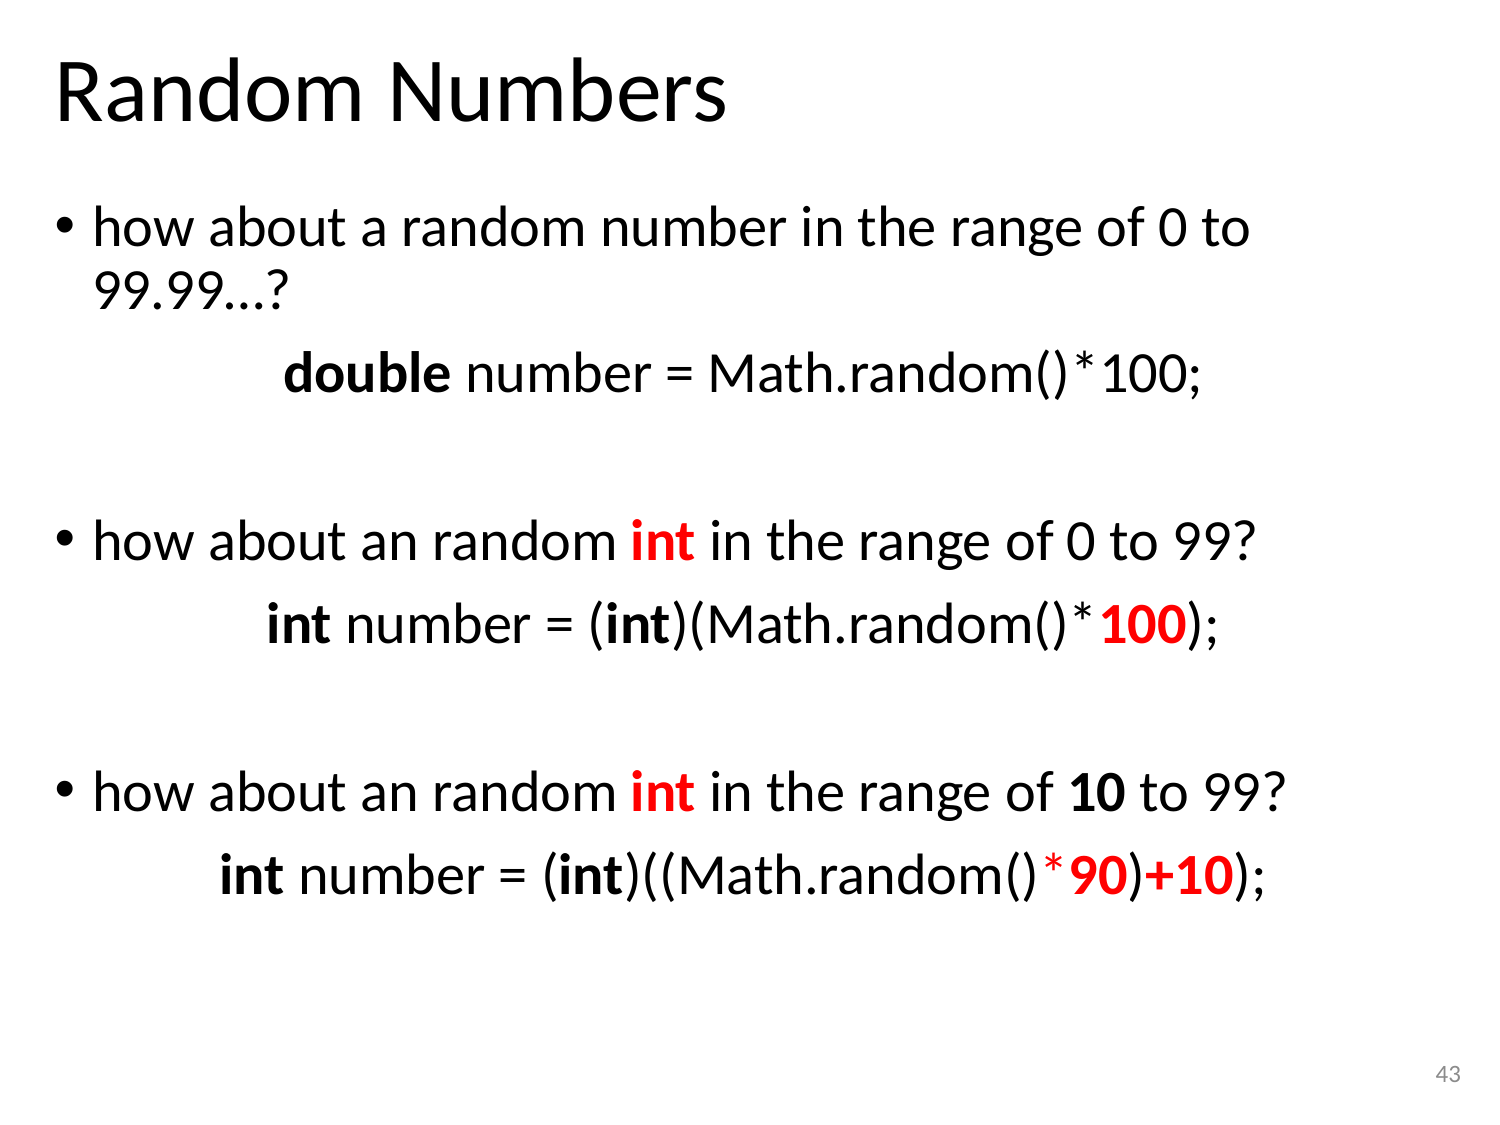

# Random Numbers
how about a random number in the range of 0 to 99.99…?
double number = Math.random()*100;

how about an random int in the range of 0 to 99?
int number = (int)(Math.random()*100);

how about an random int in the range of 10 to 99?
int number = (int)((Math.random()*90)+10);
43